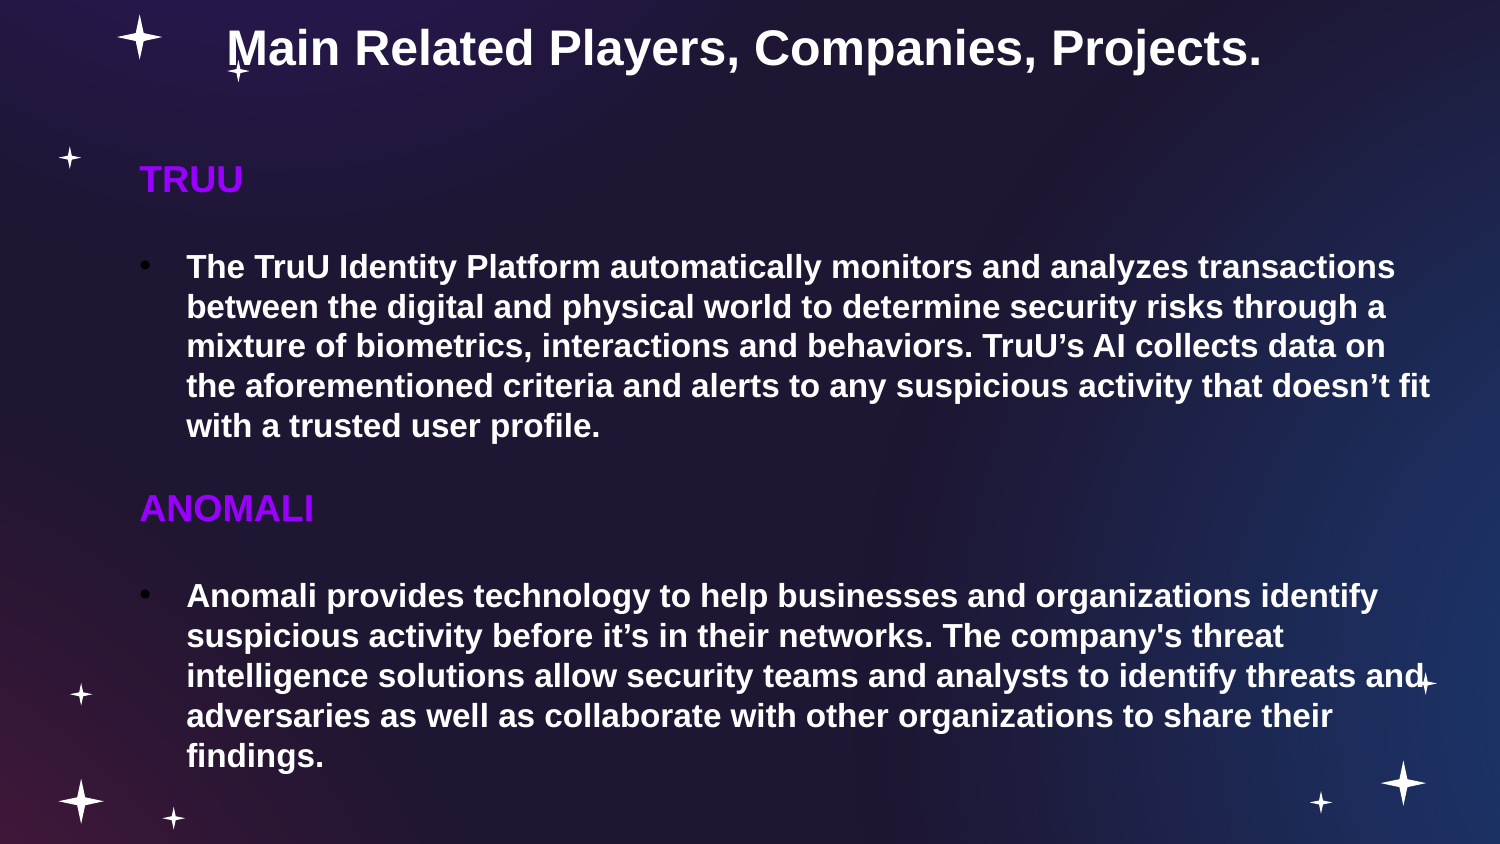

# Main Related Players, Companies, Projects.
TRUU

The TruU Identity Platform automatically monitors and analyzes transactions between the digital and physical world to determine security risks through a mixture of biometrics, interactions and behaviors. TruU’s AI collects data on the aforementioned criteria and alerts to any suspicious activity that doesn’t fit with a trusted user profile.

ANOMALI

Anomali provides technology to help businesses and organizations identify suspicious activity before it’s in their networks. The company's threat intelligence solutions allow security teams and analysts to identify threats and adversaries as well as collaborate with other organizations to share their findings.